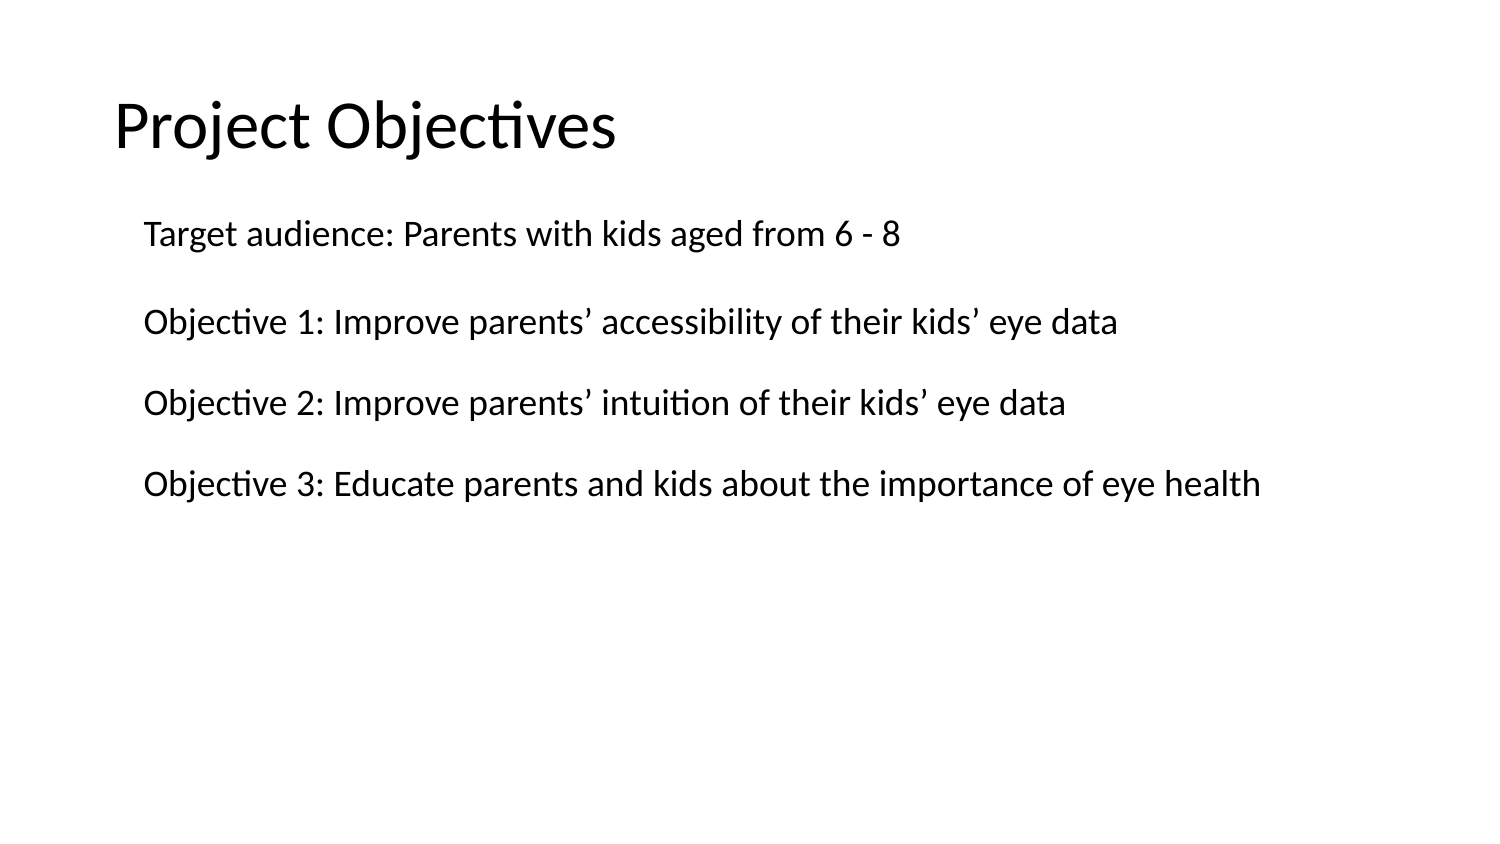

# Project Objectives
Target audience: Parents with kids aged from 6 - 8

Objective 1: Improve parents’ accessibility of their kids’ eye data

Objective 2: Improve parents’ intuition of their kids’ eye data

Objective 3: Educate parents and kids about the importance of eye health